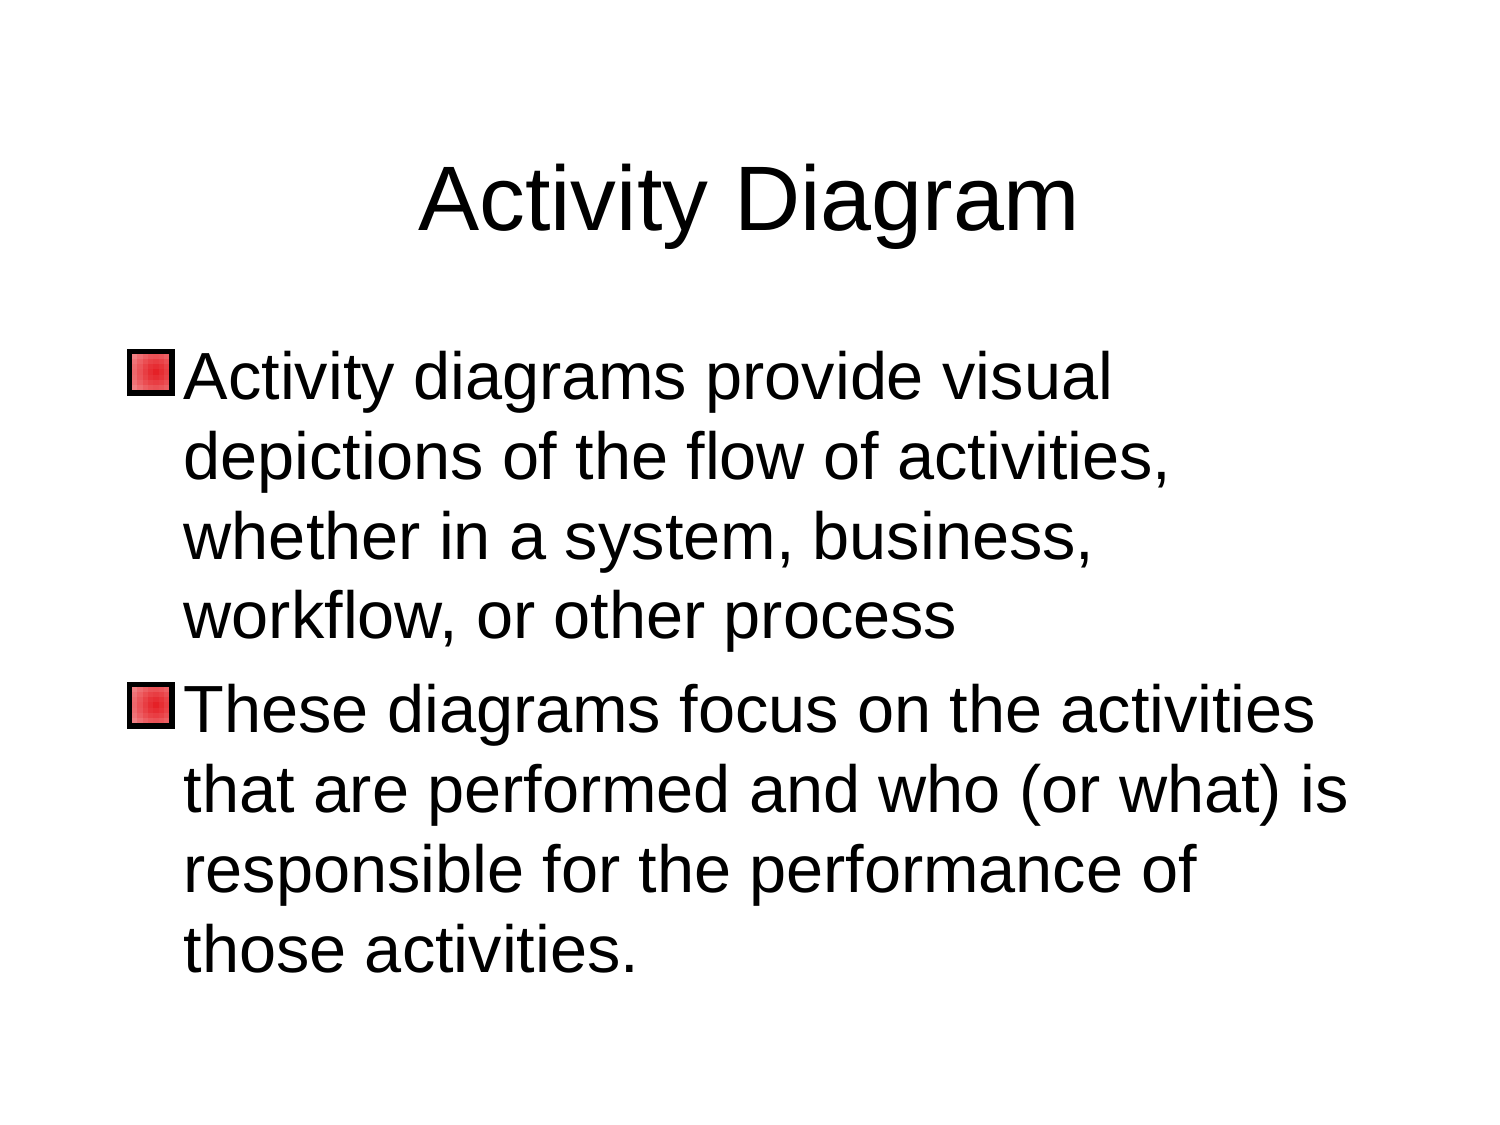

# Activity Diagram
Activity diagrams provide visual depictions of the flow of activities, whether in a system, business, workflow, or other process
These diagrams focus on the activities that are performed and who (or what) is responsible for the performance of
those activities.